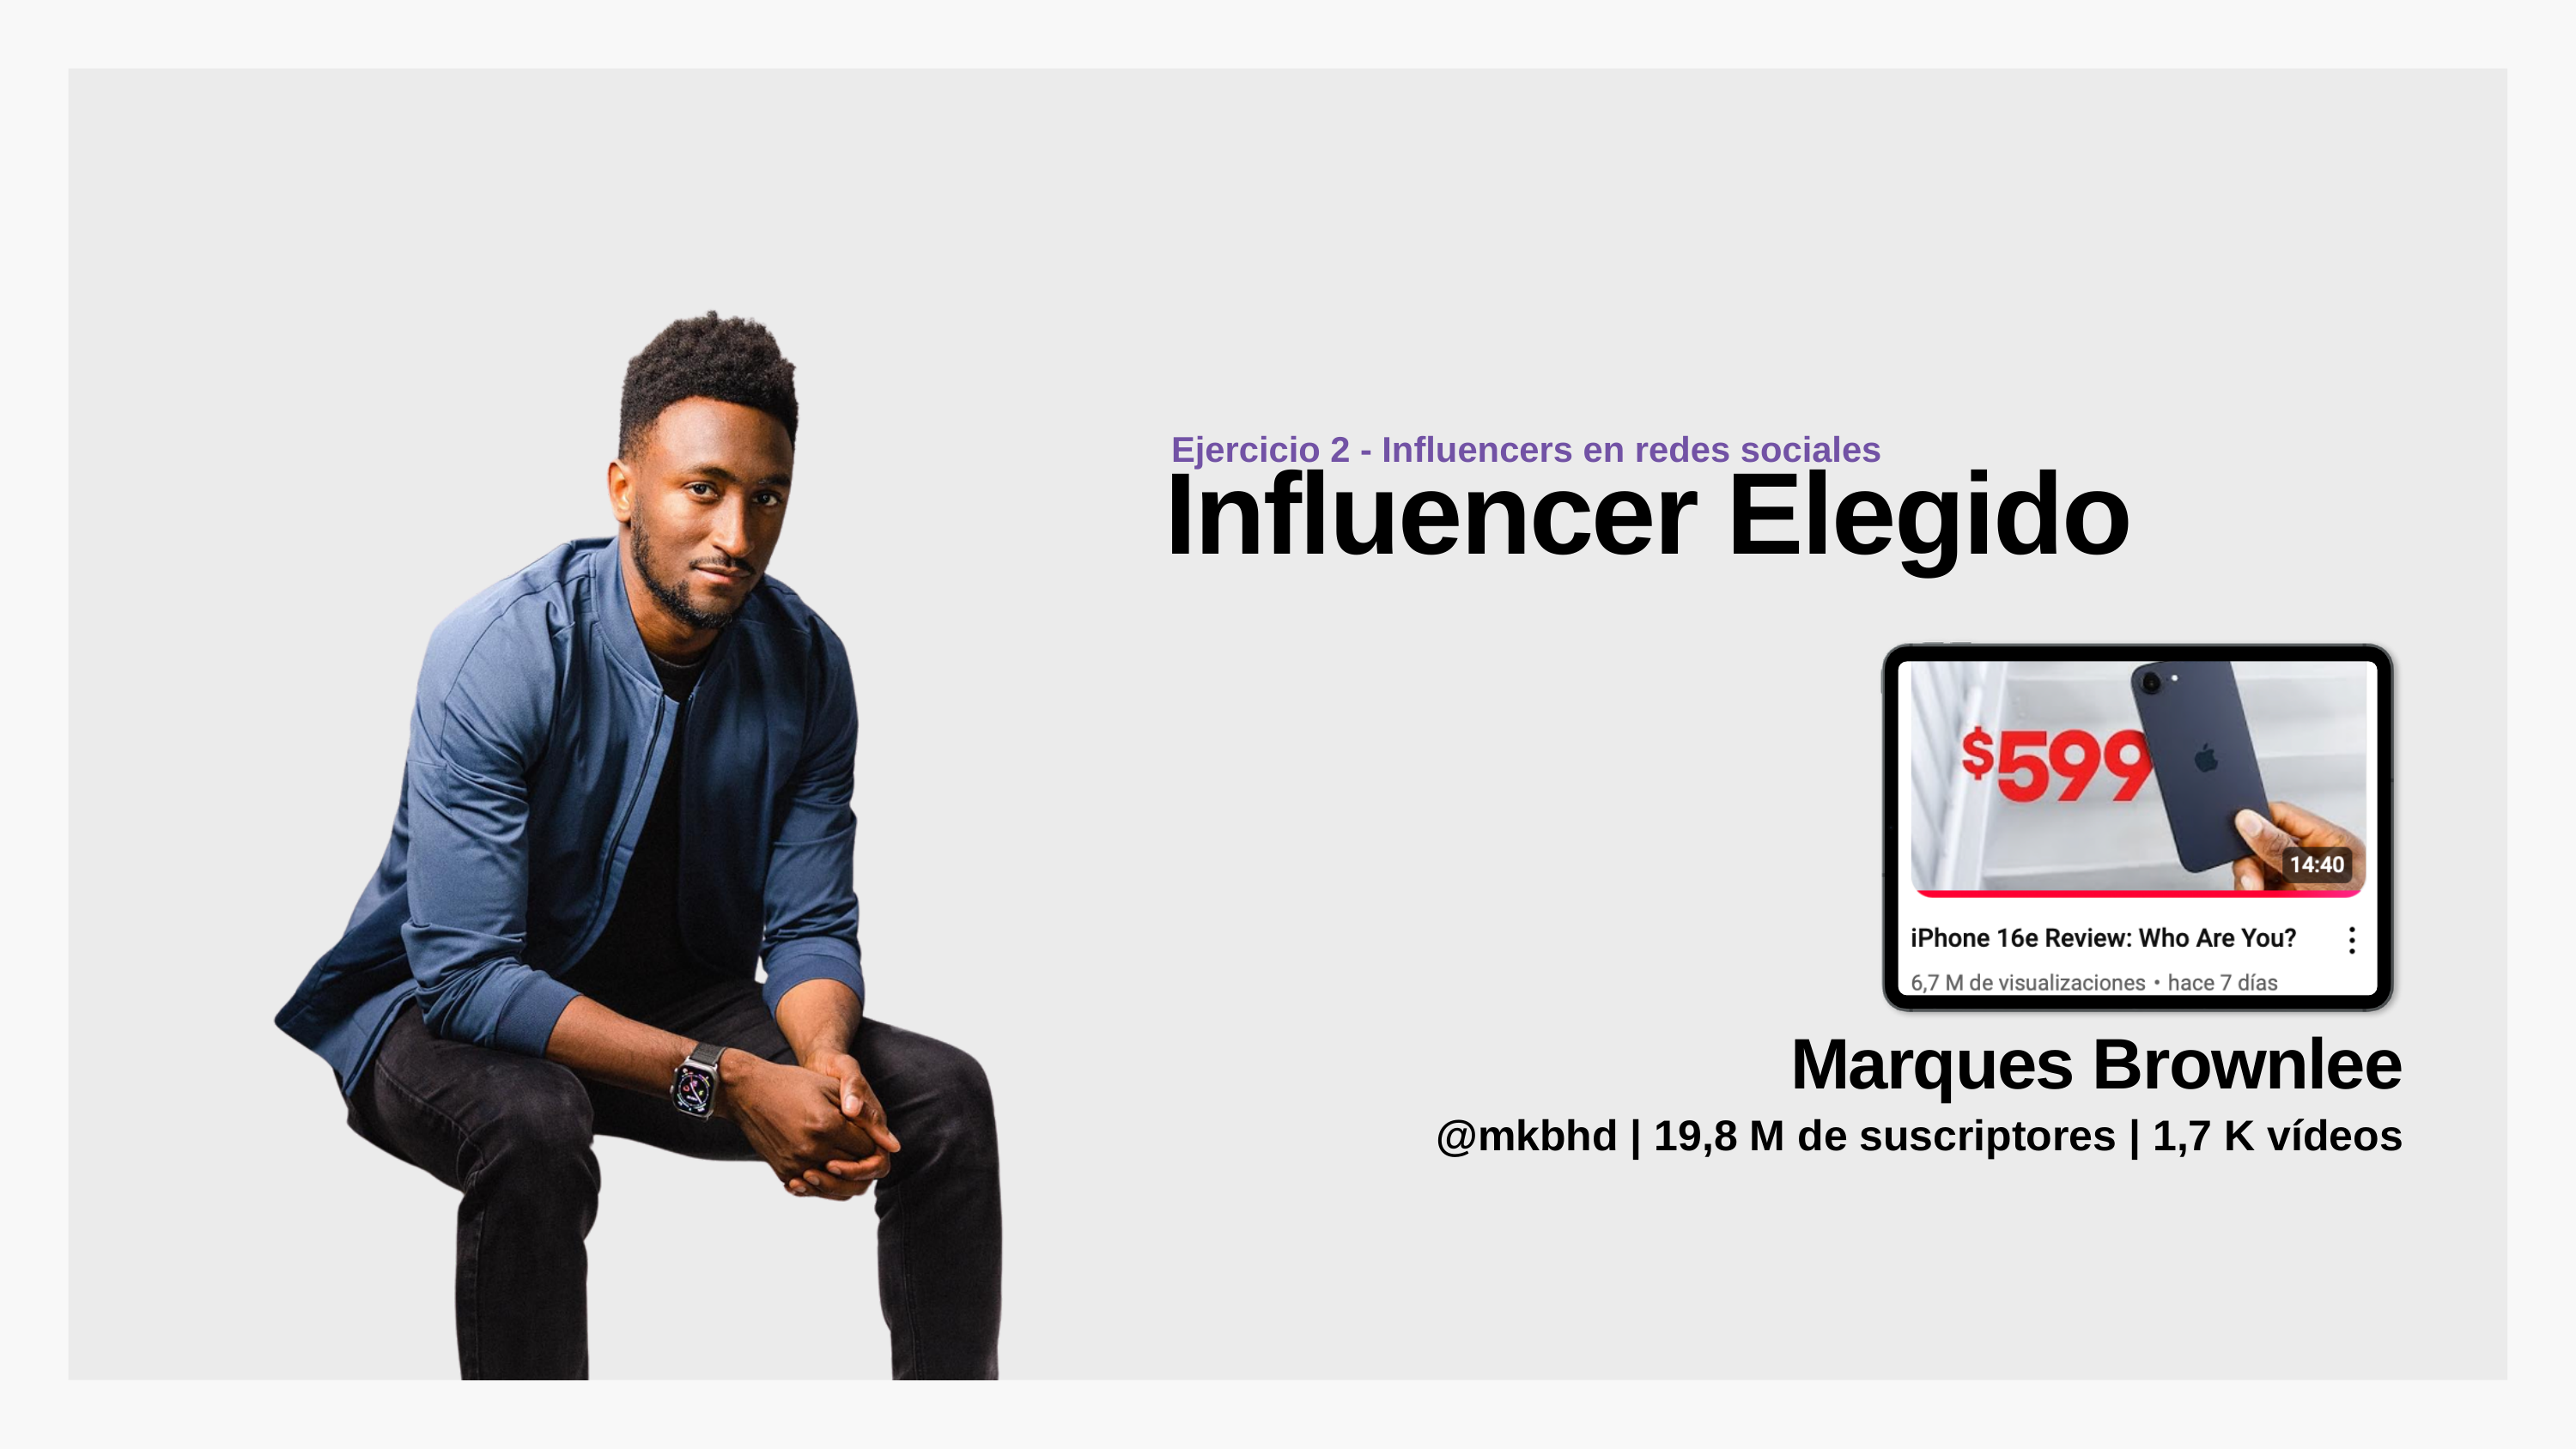

Ejercicio 2 - Influencers en redes sociales
Influencer Elegido

Marques Brownlee
@mkbhd | 19,8 M de suscriptores | 1,7 K vídeos